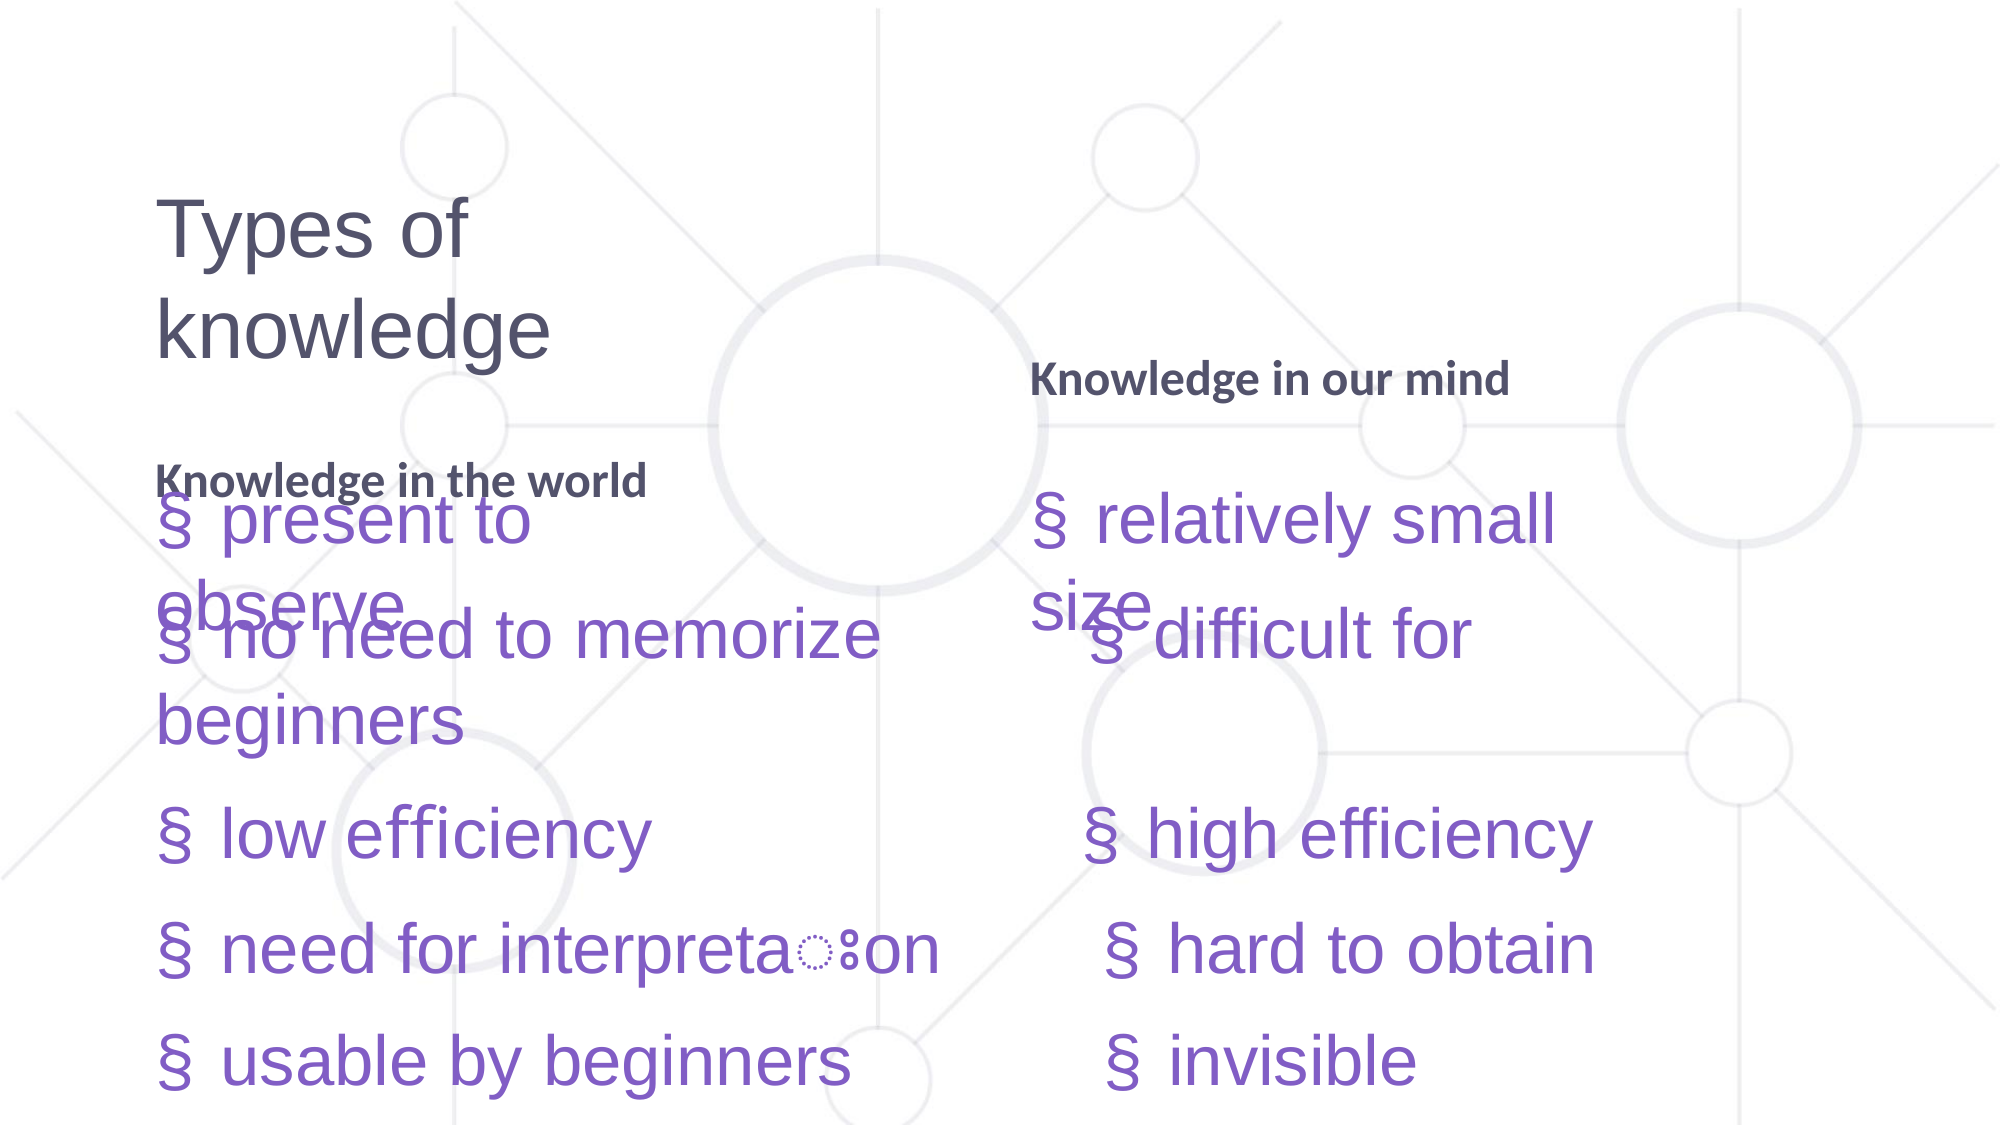

Types of knowledge
Knowledge in the world
Knowledge in our mind
§ present to observe
§ relatively small size
§ no need to memorize § difficult for beginners
§ low eﬃciency § high efficiency
§ need for interpretaꢁon § hard to obtain
§ usable by beginners § invisible